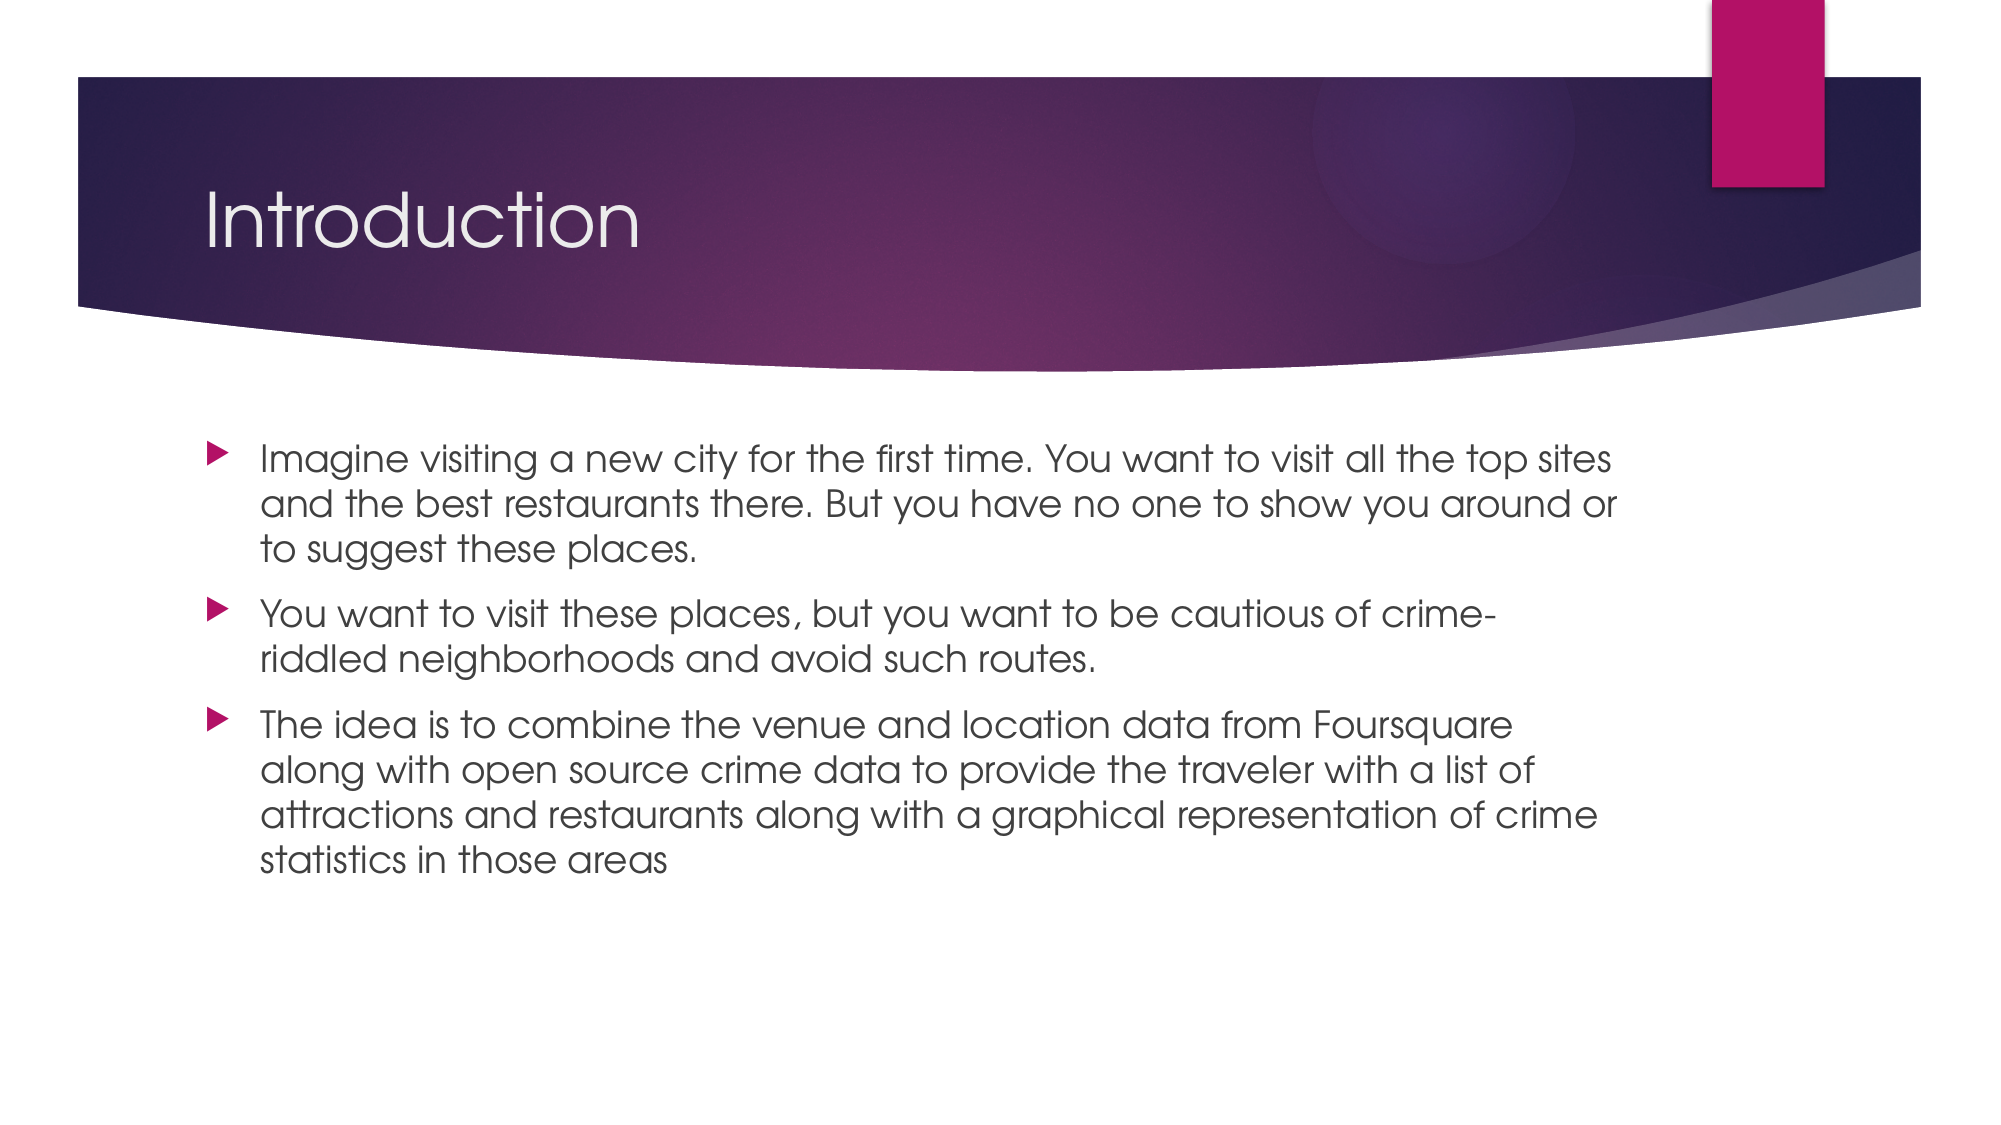

# Introduction
Imagine visiting a new city for the first time. You want to visit all the top sites and the best restaurants there. But you have no one to show you around or to suggest these places.
You want to visit these places, but you want to be cautious of crime-riddled neighborhoods and avoid such routes.
The idea is to combine the venue and location data from Foursquare along with open source crime data to provide the traveler with a list of attractions and restaurants along with a graphical representation of crime statistics in those areas